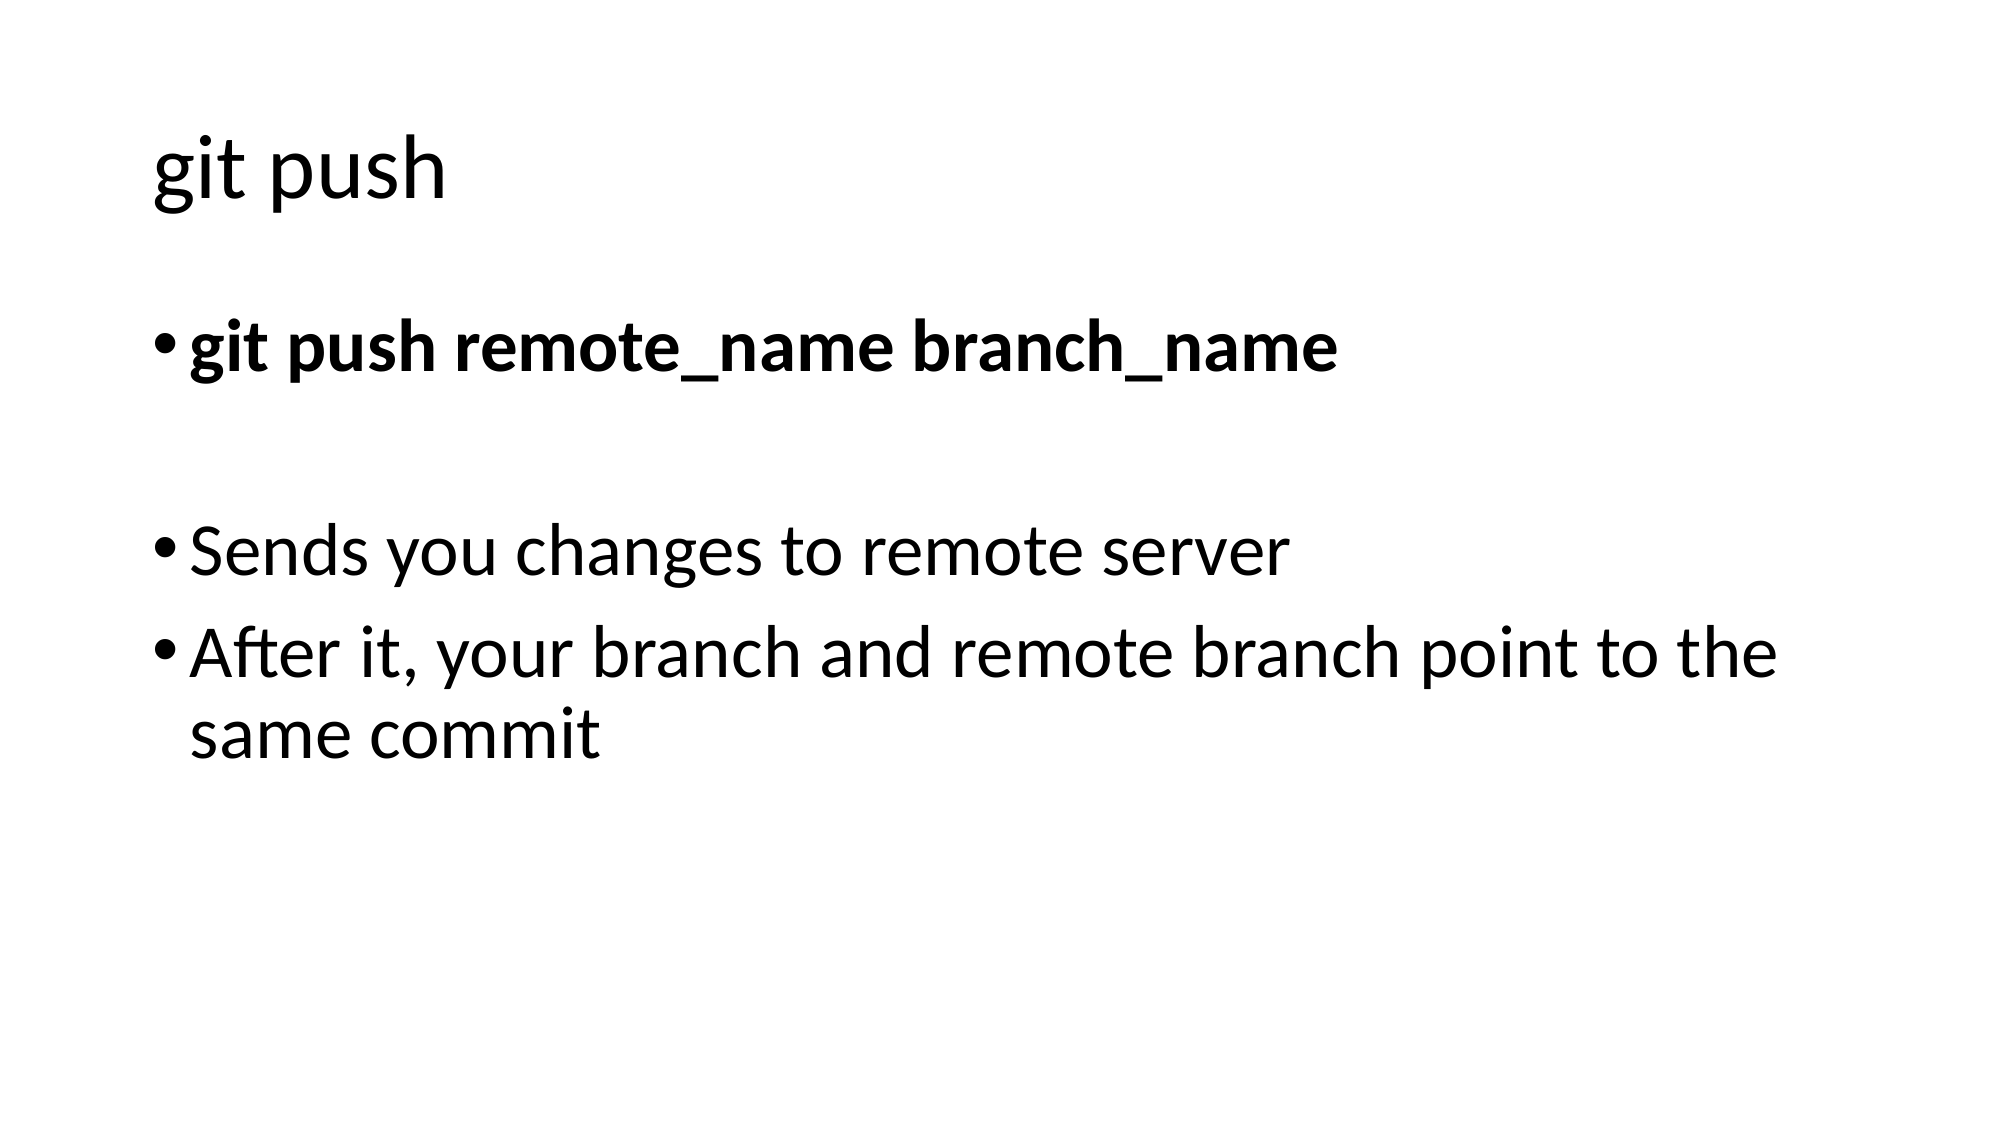

# git push
git push remote_name branch_name

Sends you changes to remote server
After it, your branch and remote branch point to the same commit